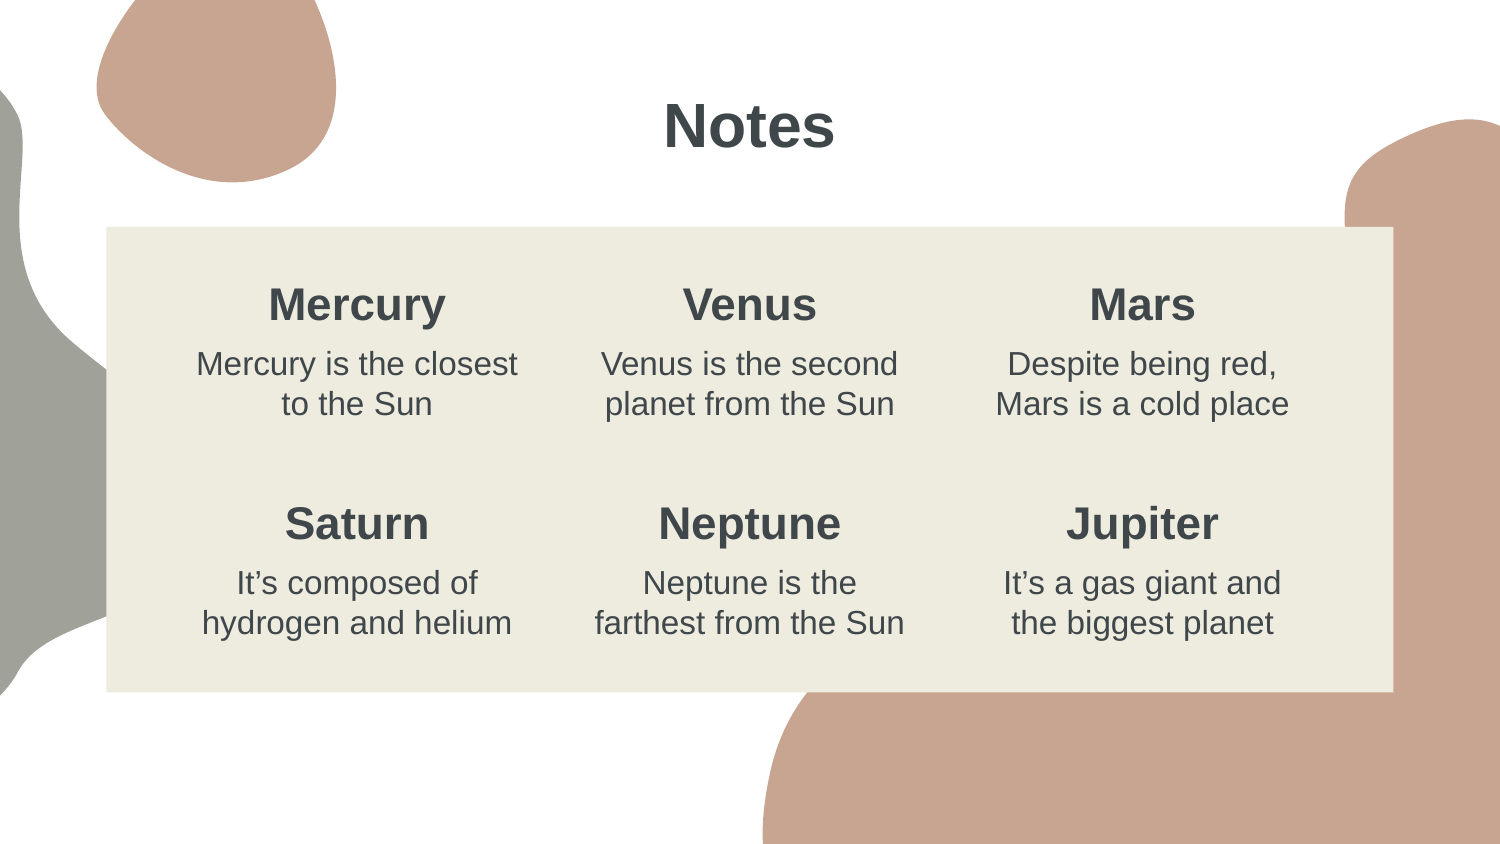

# Notes

Mercury
Venus
Mars
Mercury is the closest to the Sun
Venus is the second planet from the Sun
Despite being red, Mars is a cold place
Saturn
Neptune
Jupiter
It’s composed of hydrogen and helium
Neptune is the farthest from the Sun
It’s a gas giant and the biggest planet